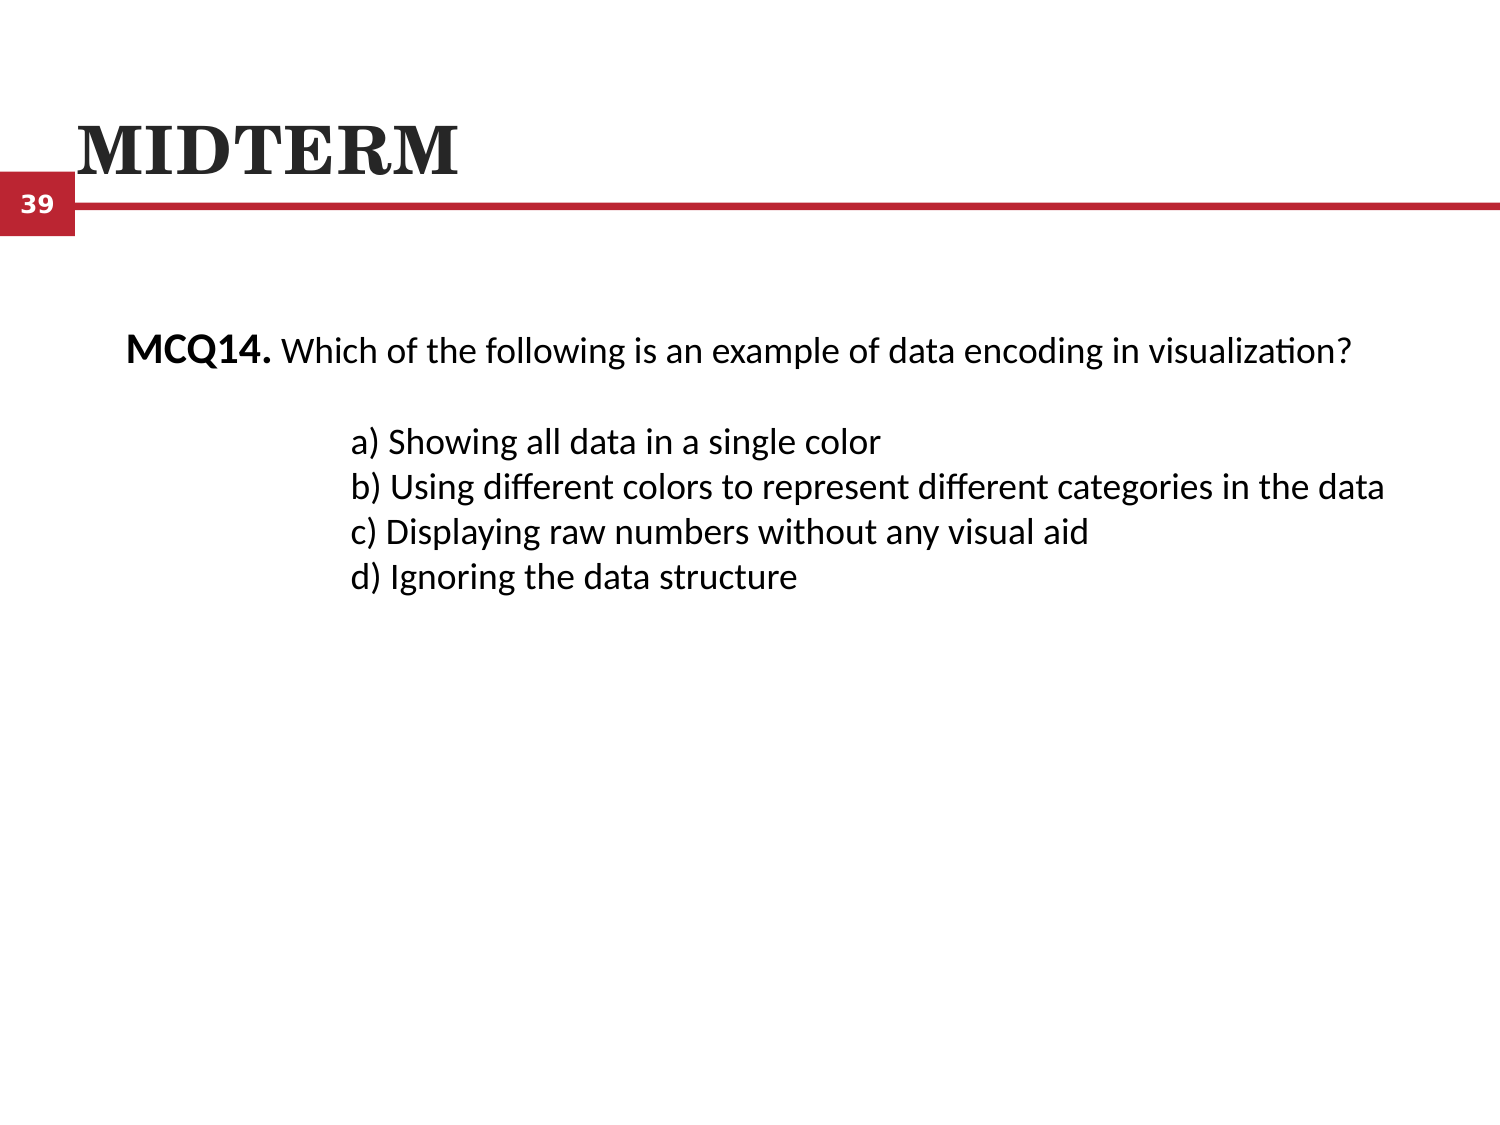

# Midterm
MCQ14. Which of the following is an example of data encoding in visualization?

	a) Showing all data in a single color
	b) Using different colors to represent different categories in the data
	c) Displaying raw numbers without any visual aid
	d) Ignoring the data structure

11